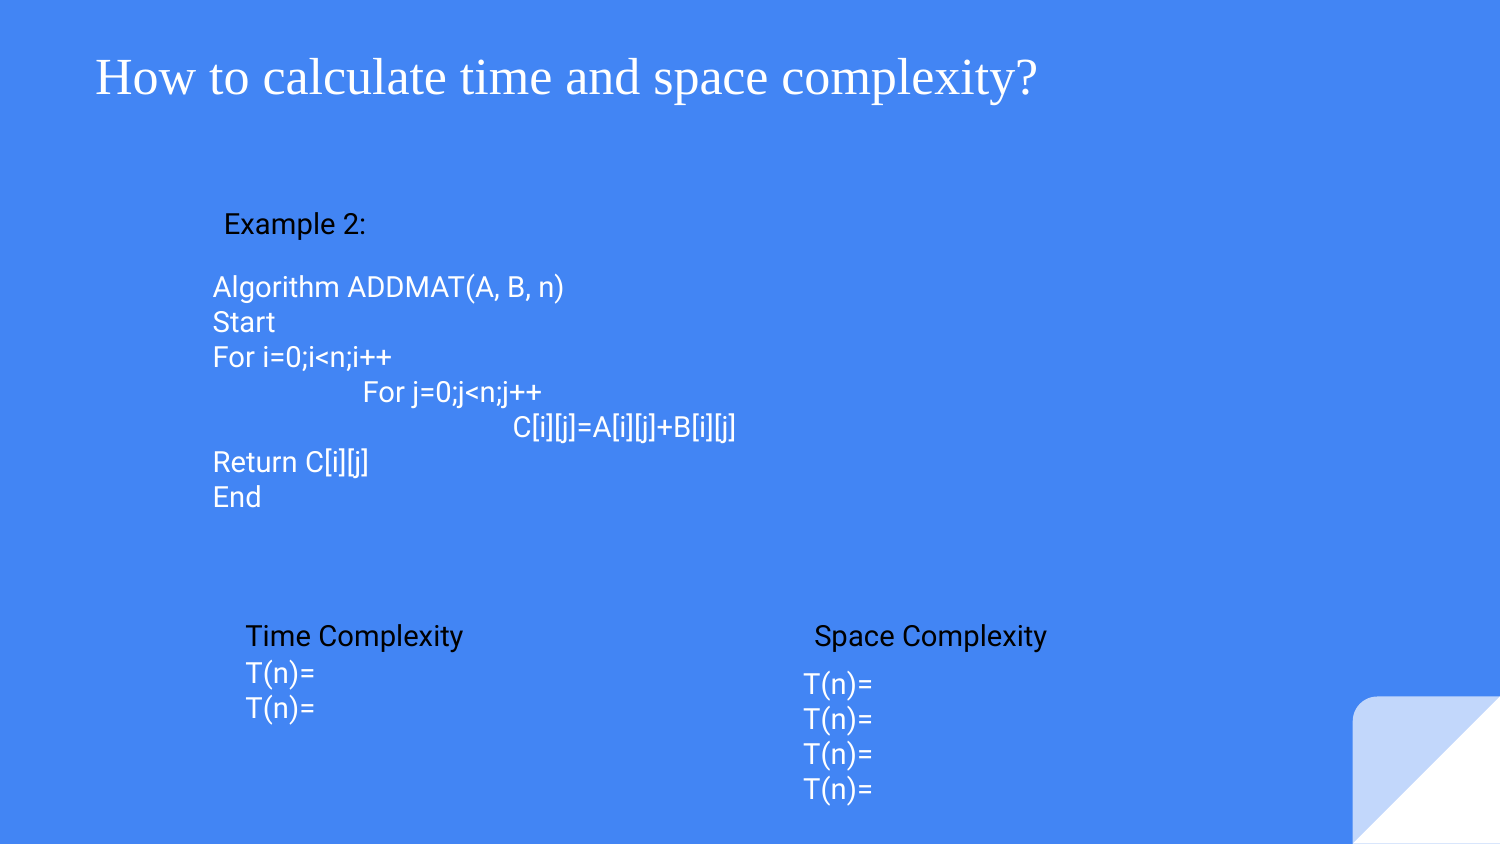

# How to calculate time and space complexity?
Example 2:
Algorithm ADDMAT(A, B, n)
Start
For i=0;i<n;i++
	For j=0;j<n;j++
		C[i][j]=A[i][j]+B[i][j]
Return C[i][j]
End
Time Complexity
Space Complexity
T(n)=
T(n)=

T(n)=
T(n)=
T(n)=
T(n)=